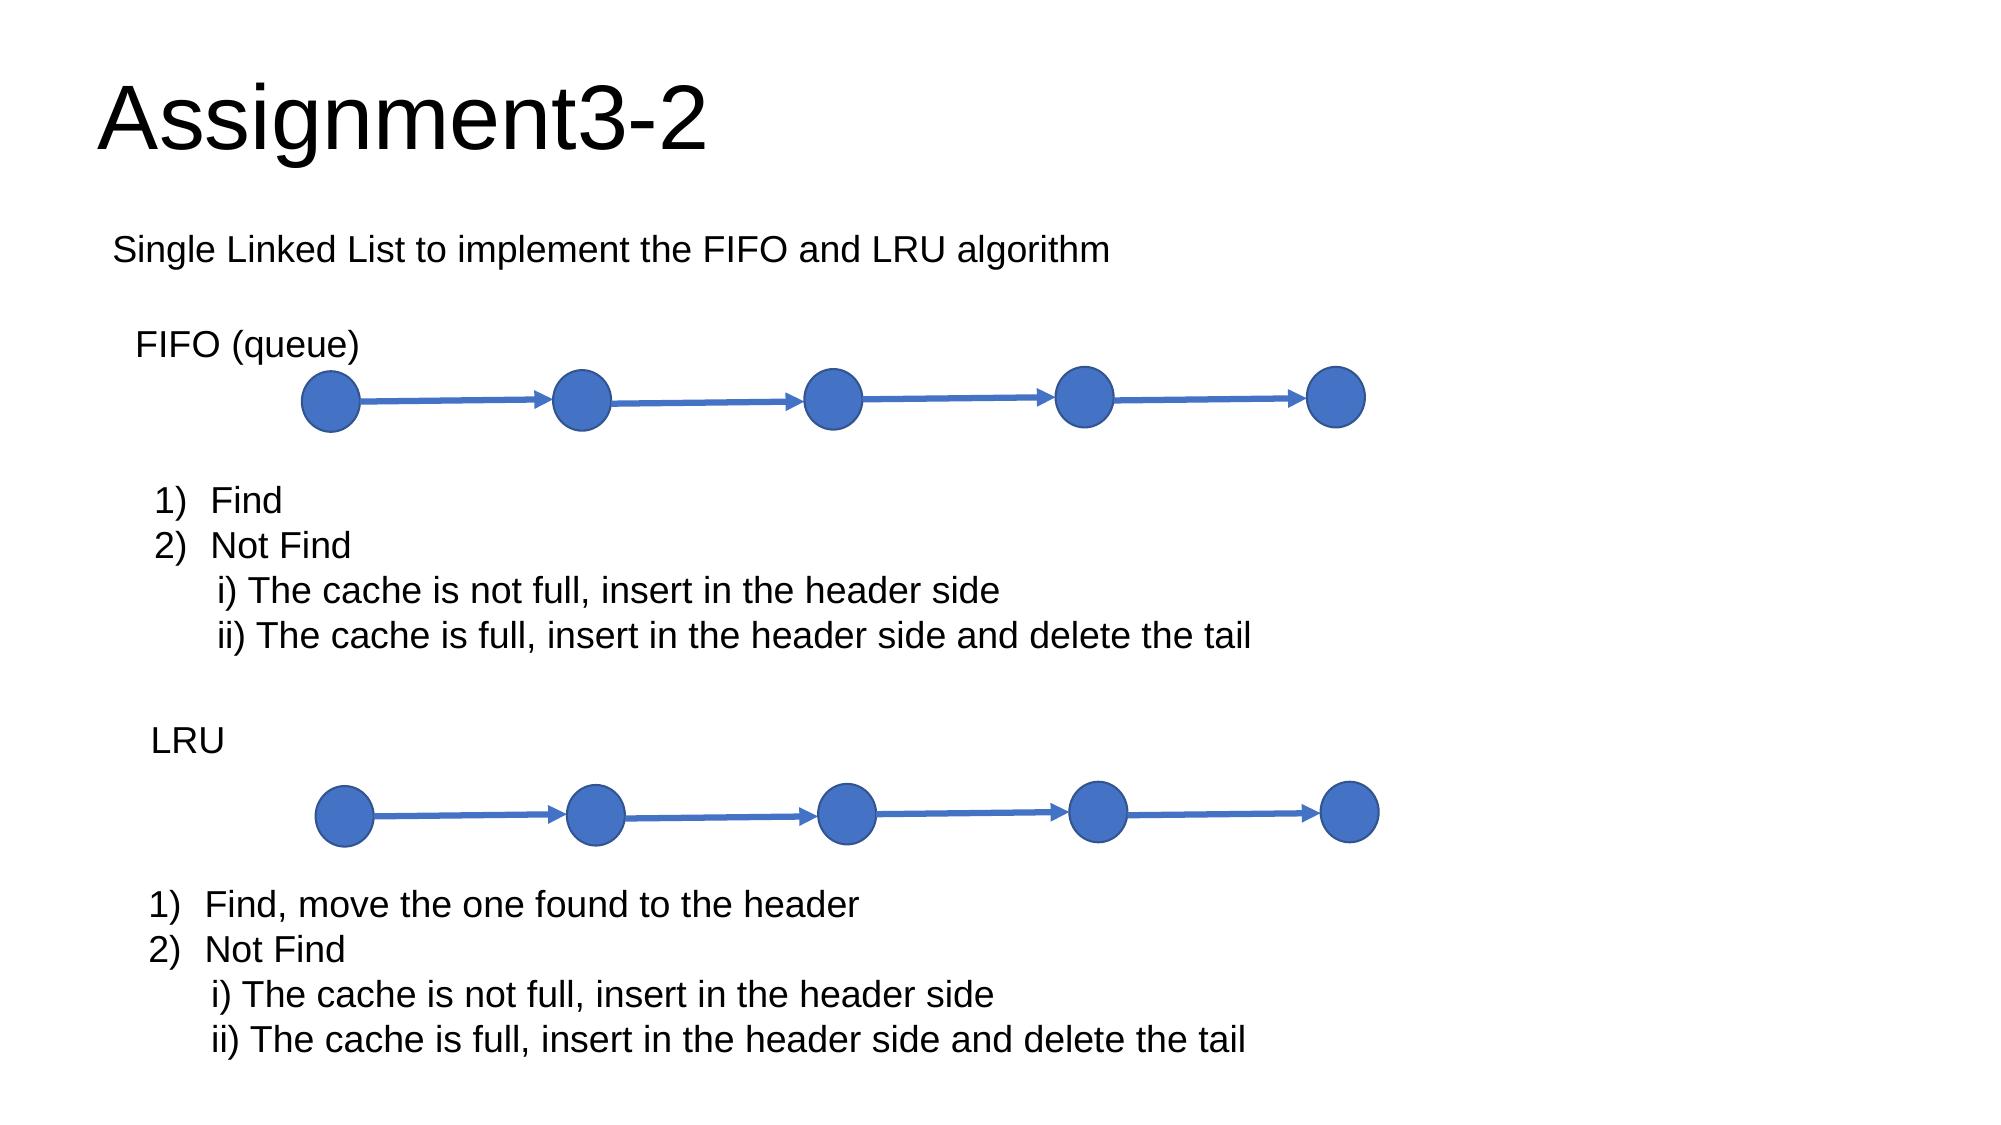

# Assignment3-2
Single Linked List to implement the FIFO and LRU algorithm
FIFO (queue)

Find
Not Find
      i) The cache is not full, insert in the header side
      ii) The cache is full, insert in the header side and delete the tail

LRU

Find, move the one found to the header
Not Find
      i) The cache is not full, insert in the header side
      ii) The cache is full, insert in the header side and delete the tail